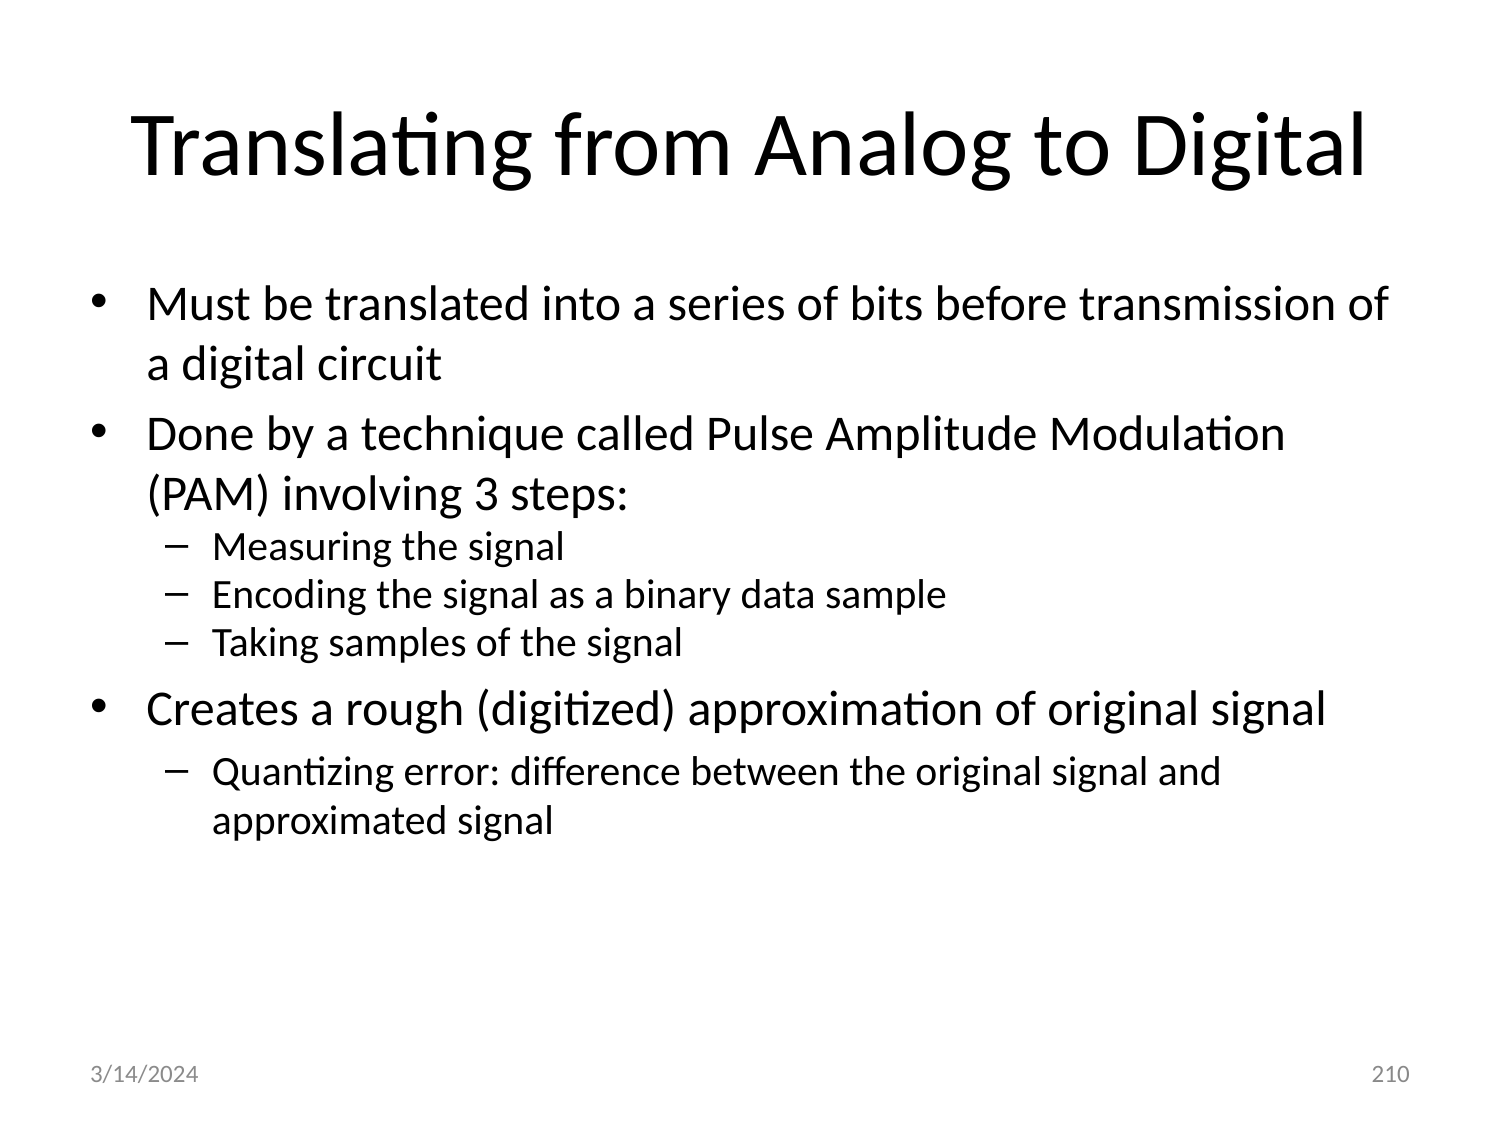

# Translating from Analog to Digital
Must be translated into a series of bits before transmission of a digital circuit
Done by a technique called Pulse Amplitude Modulation (PAM) involving 3 steps:
Measuring the signal
Encoding the signal as a binary data sample
Taking samples of the signal
Creates a rough (digitized) approximation of original signal
Quantizing error: difference between the original signal and approximated signal
3/14/2024
210